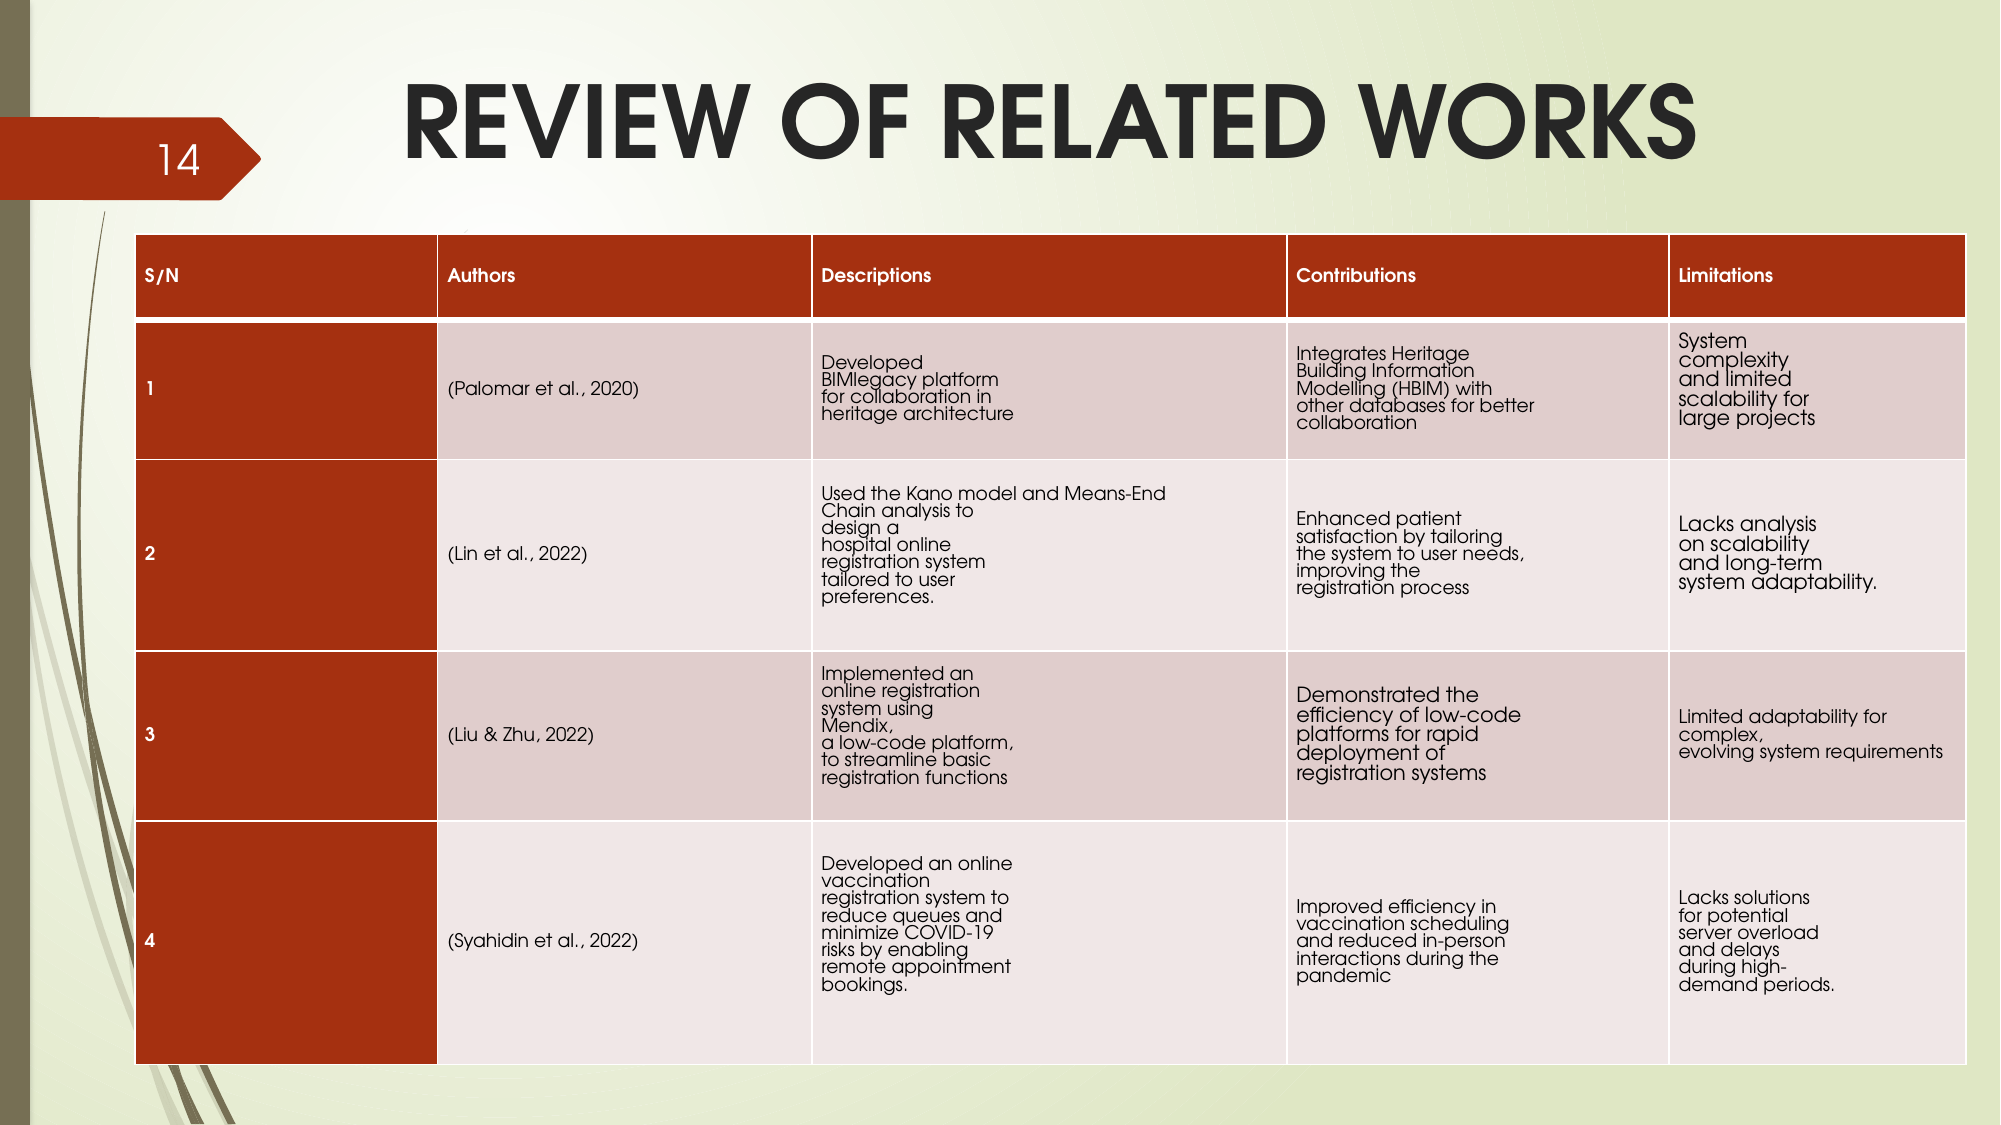

# REVIEW OF RELATED WORKS
14
| S/N | Authors | Descriptions | Contributions | Limitations |
| --- | --- | --- | --- | --- |
| 1 | (Palomar et al., 2020) | Developed BIMlegacy platform for collaboration in heritage architecture | Integrates Heritage Building Information Modelling (HBIM) with other databases for better collaboration | System complexity and limited scalability for large projects |
| 2 | (Lin et al., 2022) | Used the Kano model and Means-End Chain analysis to design a hospital online registration system tailored to user preferences. | Enhanced patient satisfaction by tailoring the system to user needs, improving the registration process | Lacks analysis on scalability and long-term system adaptability. |
| 3 | (Liu & Zhu, 2022) | Implemented an online registration system using Mendix, a low-code platform, to streamline basic registration functions | Demonstrated the efficiency of low-code platforms for rapid deployment of registration systems | Limited adaptability for complex, evolving system requirements |
| 4 | (Syahidin et al., 2022) | Developed an online vaccination registration system to reduce queues and minimize COVID-19 risks by enabling remote appointment bookings. | Improved efficiency in vaccination scheduling and reduced in-person interactions during the pandemic | Lacks solutions for potential server overload and delays during high- demand periods. |